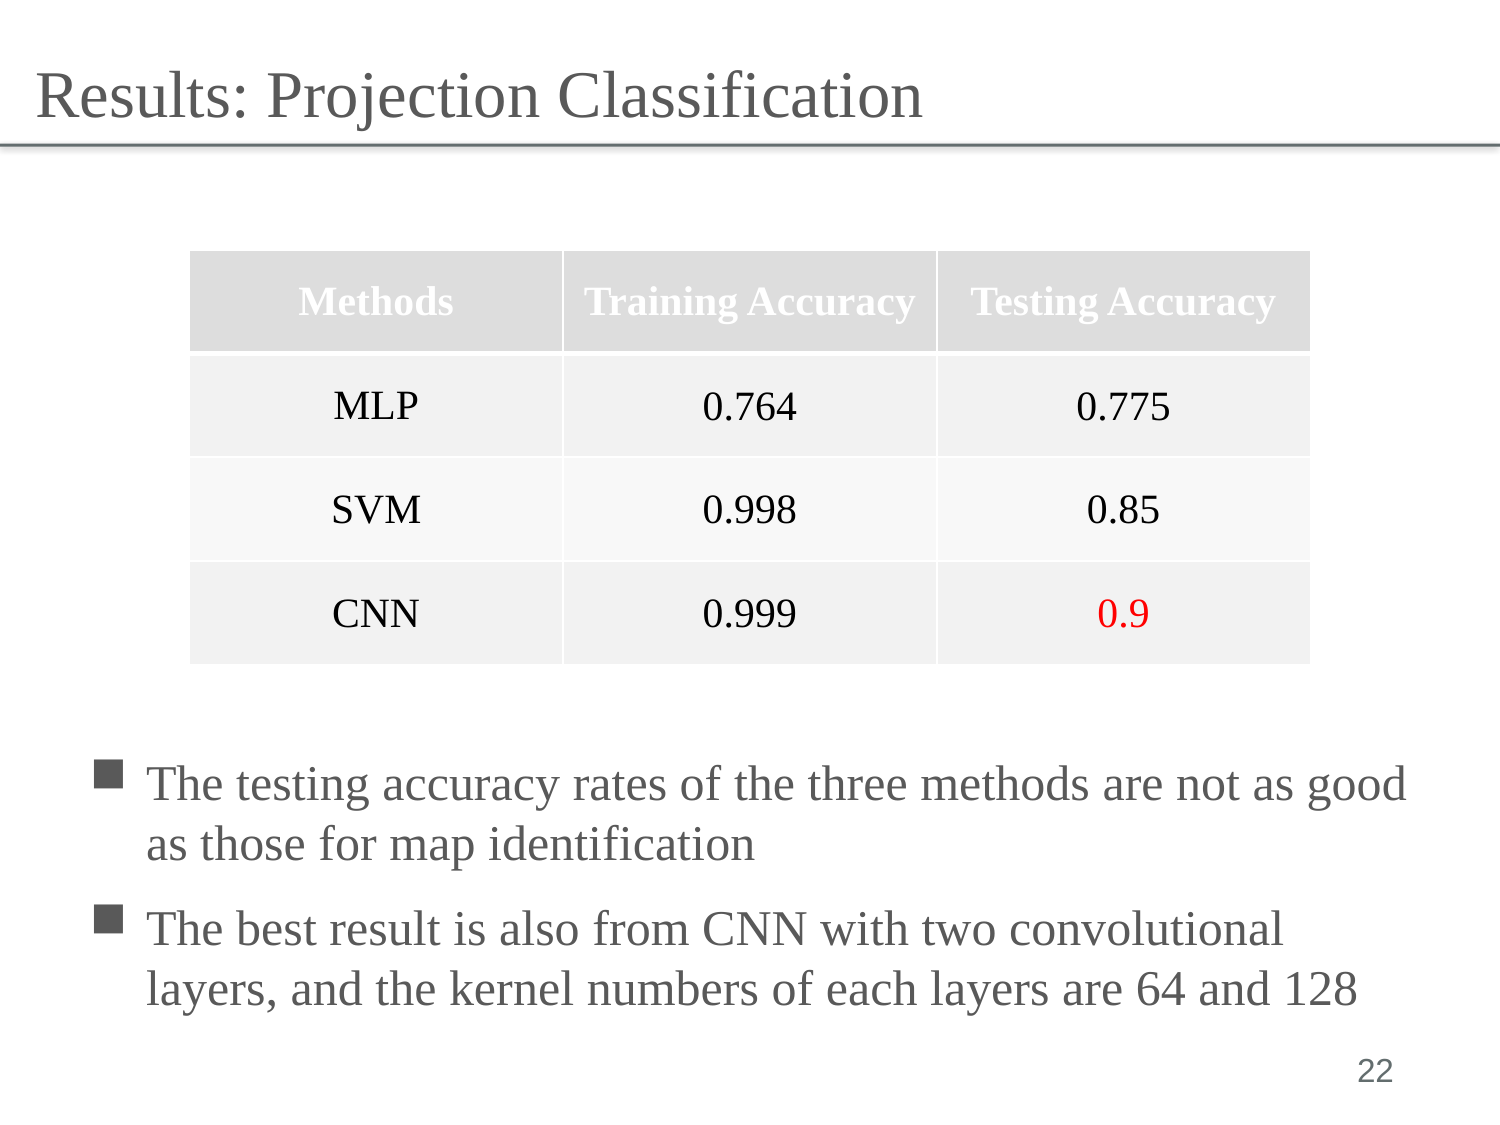

Results: Projection Classification
| Methods | Training Accuracy | Testing Accuracy |
| --- | --- | --- |
| MLP | 0.764 | 0.775 |
| SVM | 0.998 | 0.85 |
| CNN | 0.999 | 0.9 |
The testing accuracy rates of the three methods are not as good as those for map identification
The best result is also from CNN with two convolutional layers, and the kernel numbers of each layers are 64 and 128